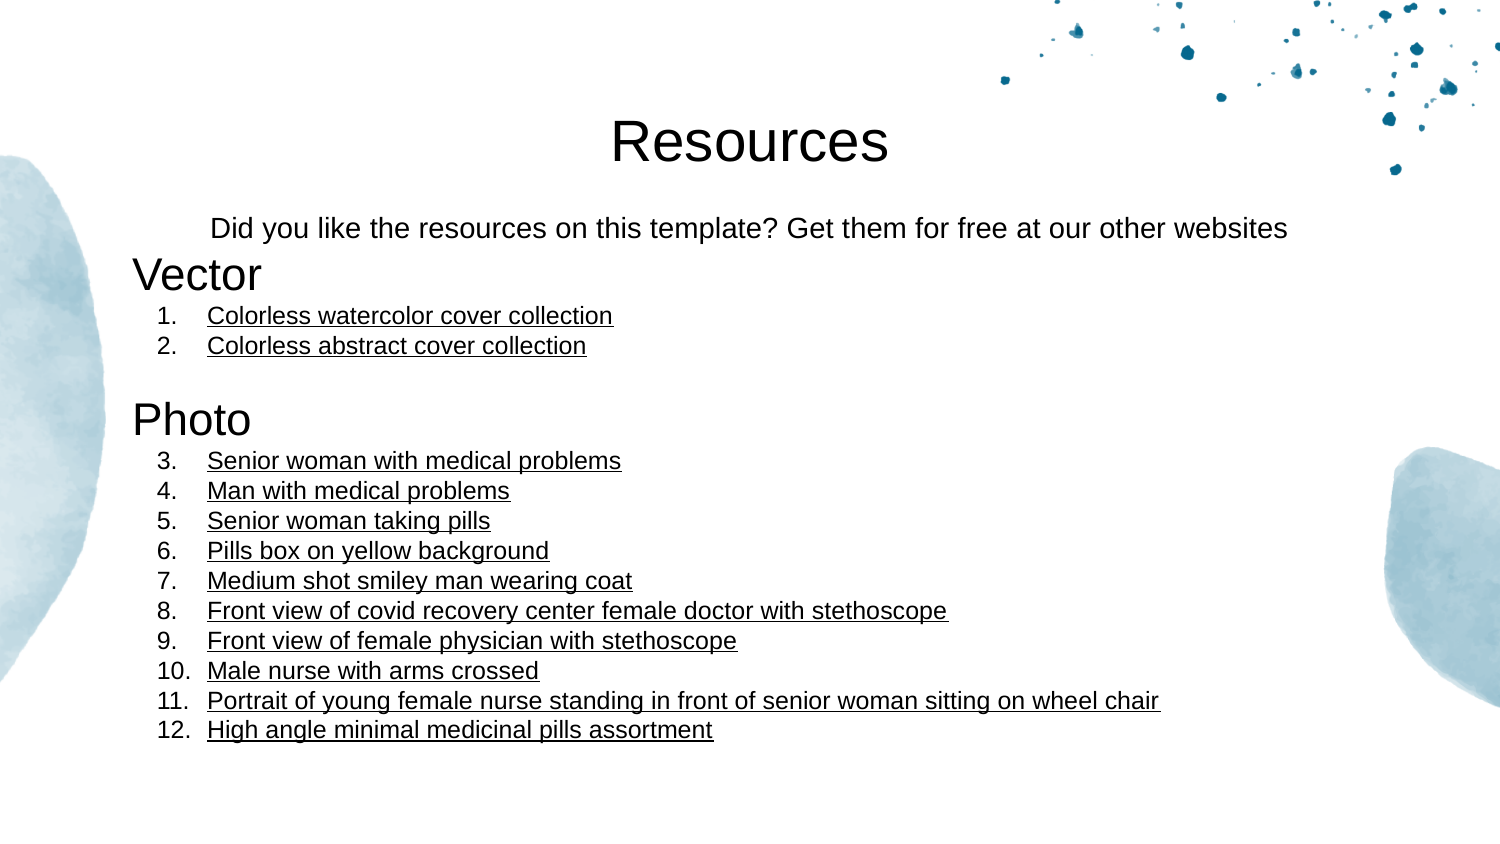

# Resources
Did you like the resources on this template? Get them for free at our other websites
Vector
Colorless watercolor cover collection
Colorless abstract cover collection

Photo
Senior woman with medical problems
Man with medical problems
Senior woman taking pills
Pills box on yellow background
Medium shot smiley man wearing coat
Front view of covid recovery center female doctor with stethoscope
Front view of female physician with stethoscope
Male nurse with arms crossed
Portrait of young female nurse standing in front of senior woman sitting on wheel chair
High angle minimal medicinal pills assortment